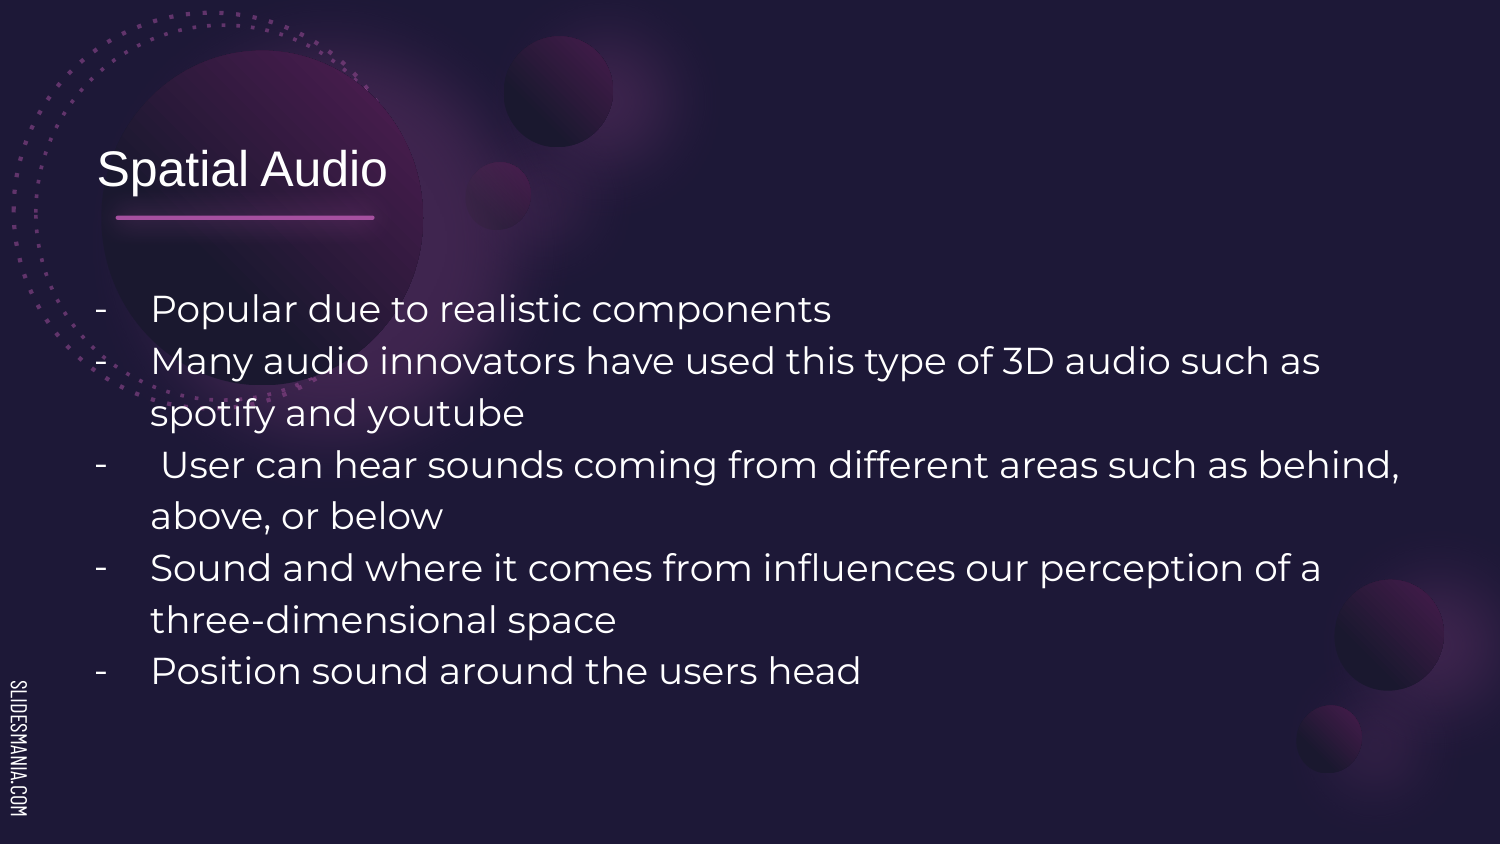

# Spatial Audio

Popular due to realistic components
Many audio innovators have used this type of 3D audio such as spotify and youtube
 User can hear sounds coming from different areas such as behind, above, or below
Sound and where it comes from influences our perception of a three-dimensional space
Position sound around the users head